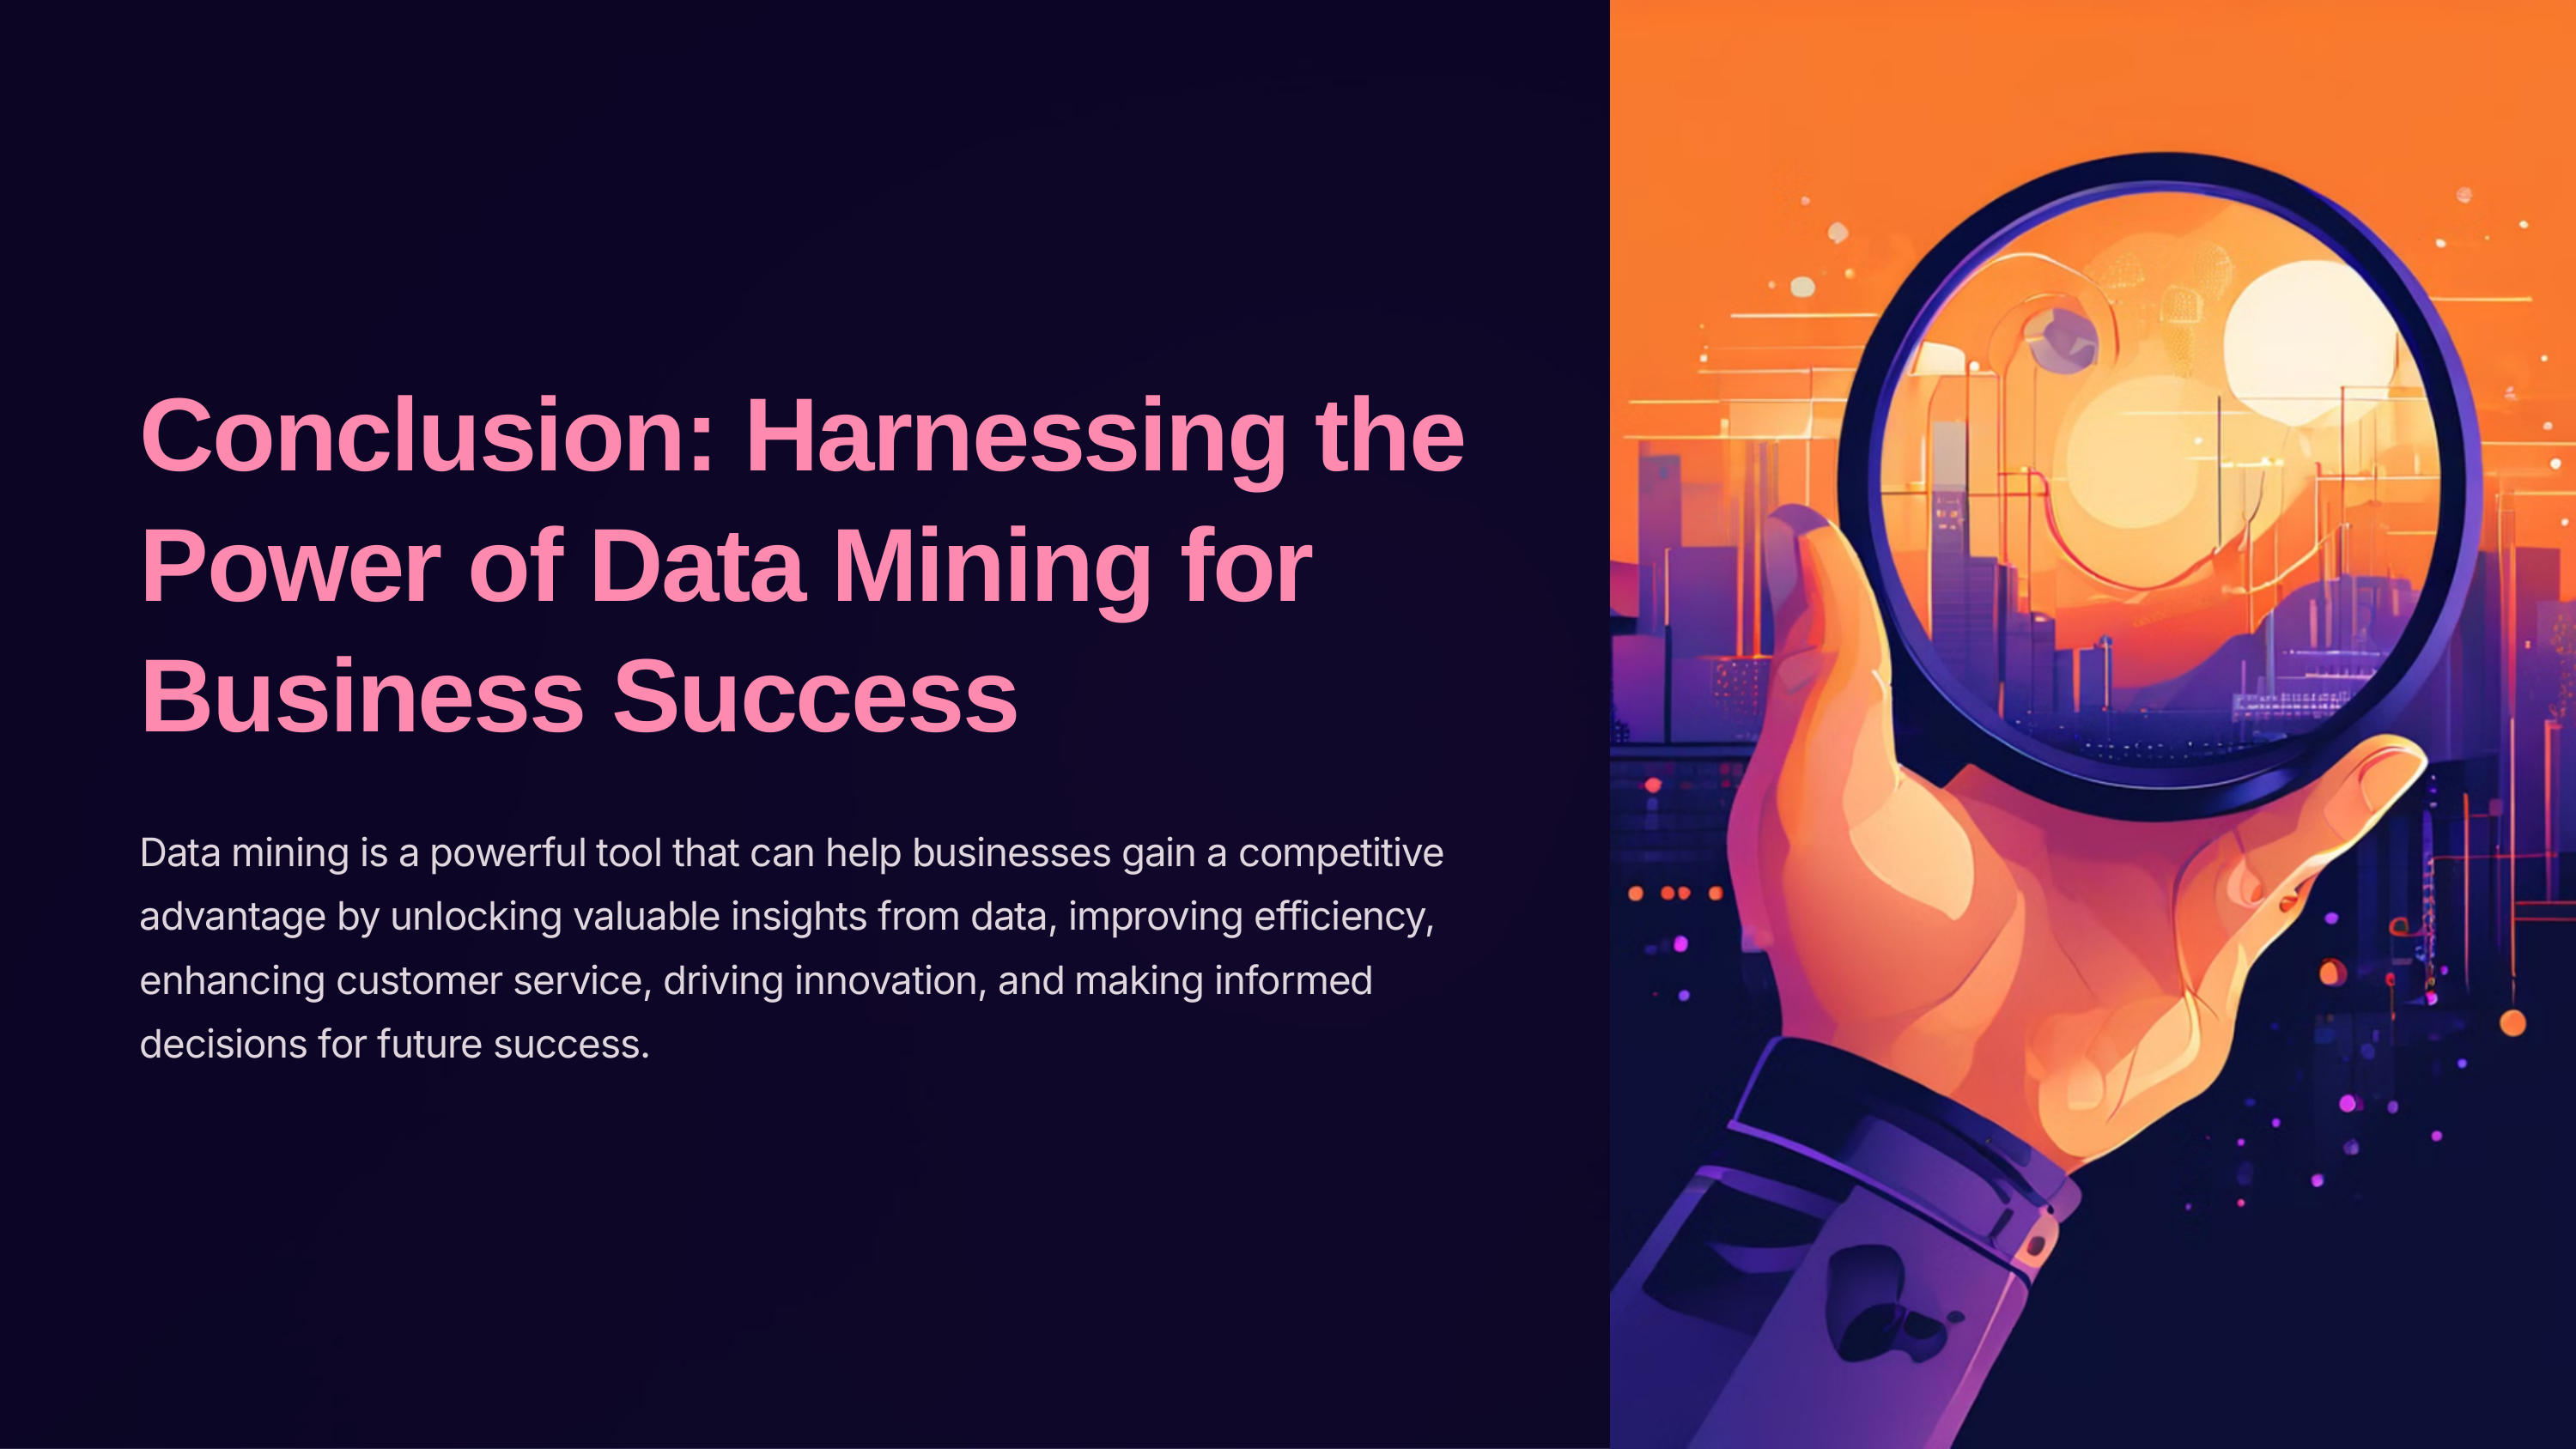

Conclusion: Harnessing the Power of Data Mining for Business Success
Data mining is a powerful tool that can help businesses gain a competitive advantage by unlocking valuable insights from data, improving efficiency, enhancing customer service, driving innovation, and making informed decisions for future success.